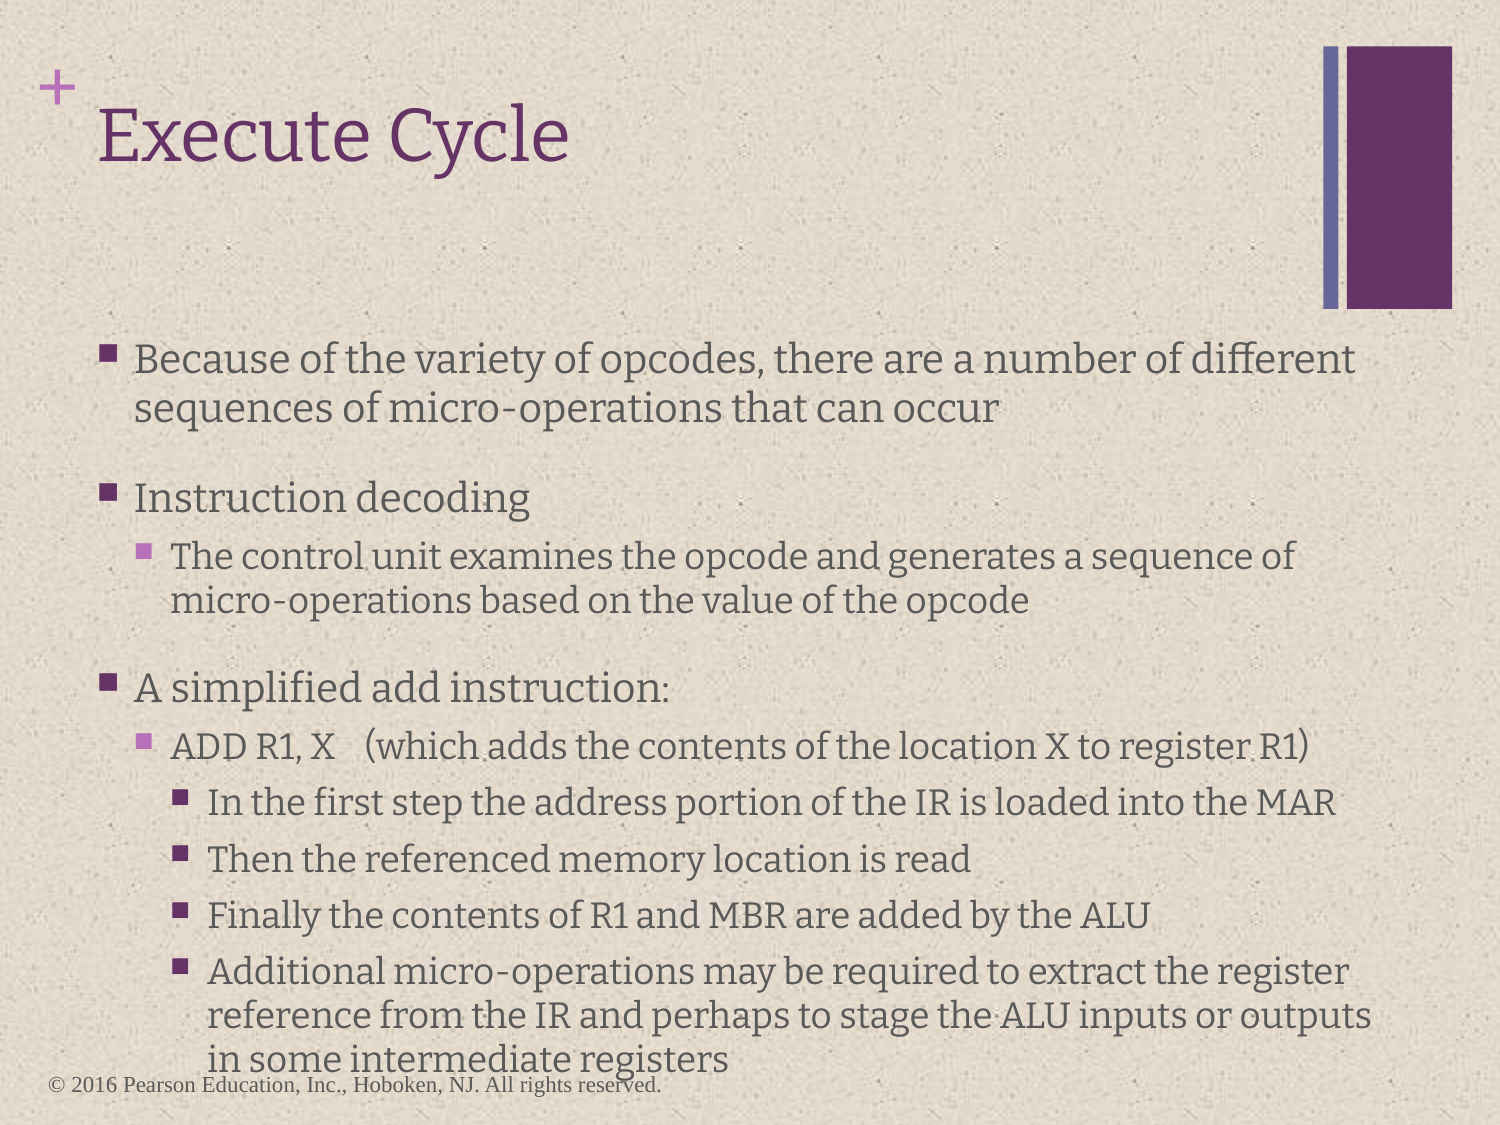

# Execute Cycle
Because of the variety of opcodes, there are a number of different sequences of micro-operations that can occur
Instruction decoding
The control unit examines the opcode and generates a sequence of micro-operations based on the value of the opcode
A simplified add instruction:
ADD R1, X    (which adds the contents of the location X to register R1)
In the first step the address portion of the IR is loaded into the MAR
Then the referenced memory location is read
Finally the contents of R1 and MBR are added by the ALU
Additional micro-operations may be required to extract the register reference from the IR and perhaps to stage the ALU inputs or outputs in some intermediate registers

© 2016 Pearson Education, Inc., Hoboken, NJ. All rights reserved.